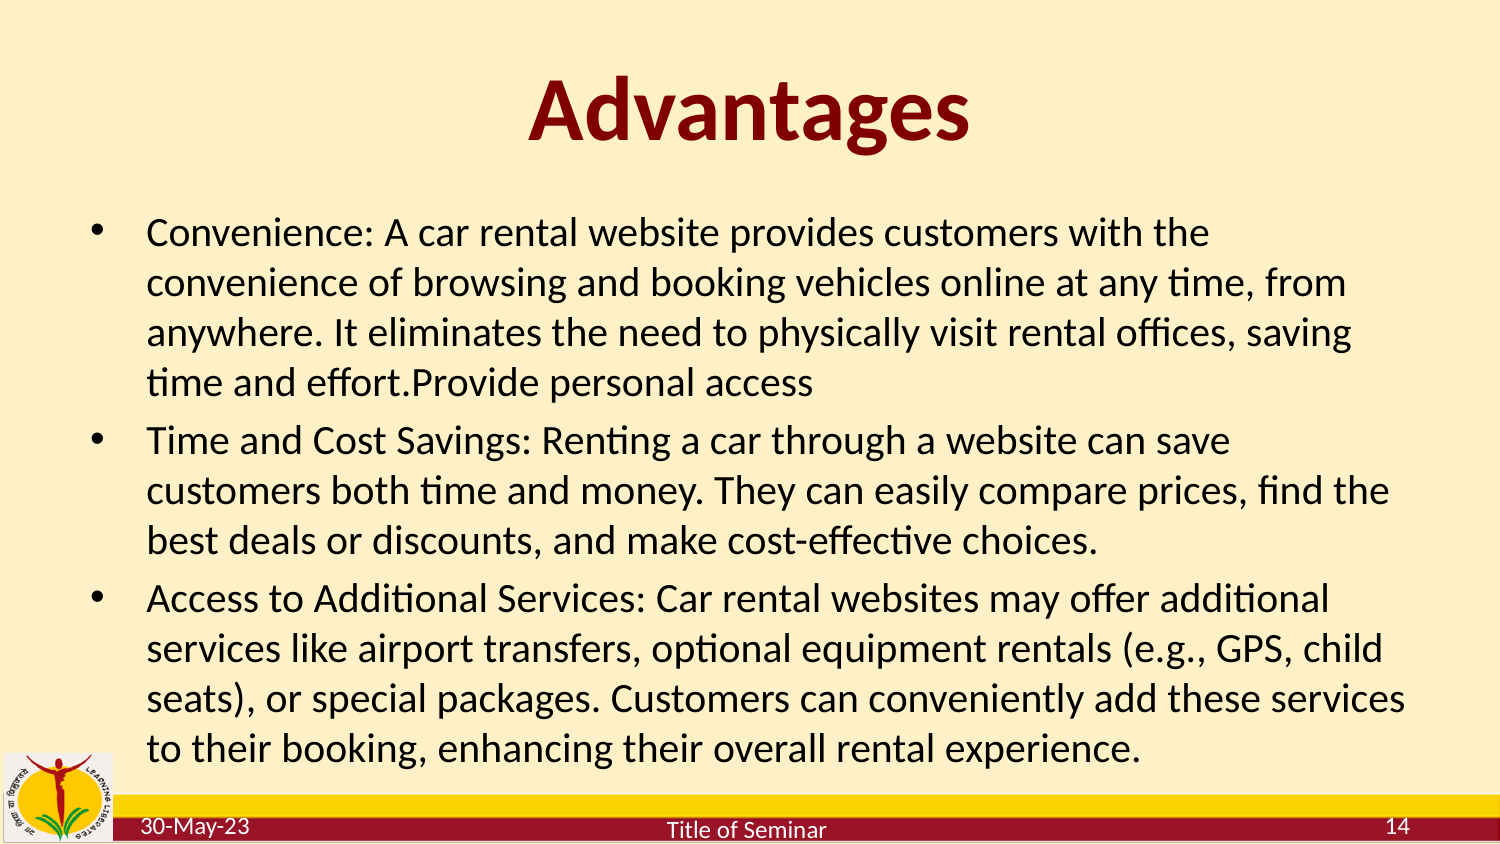

# Advantages
Convenience: A car rental website provides customers with the convenience of browsing and booking vehicles online at any time, from anywhere. It eliminates the need to physically visit rental offices, saving time and effort.Provide personal access
Time and Cost Savings: Renting a car through a website can save customers both time and money. They can easily compare prices, find the best deals or discounts, and make cost-effective choices.
Access to Additional Services: Car rental websites may offer additional services like airport transfers, optional equipment rentals (e.g., GPS, child seats), or special packages. Customers can conveniently add these services to their booking, enhancing their overall rental experience.
30-May-23
14
Title of Seminar